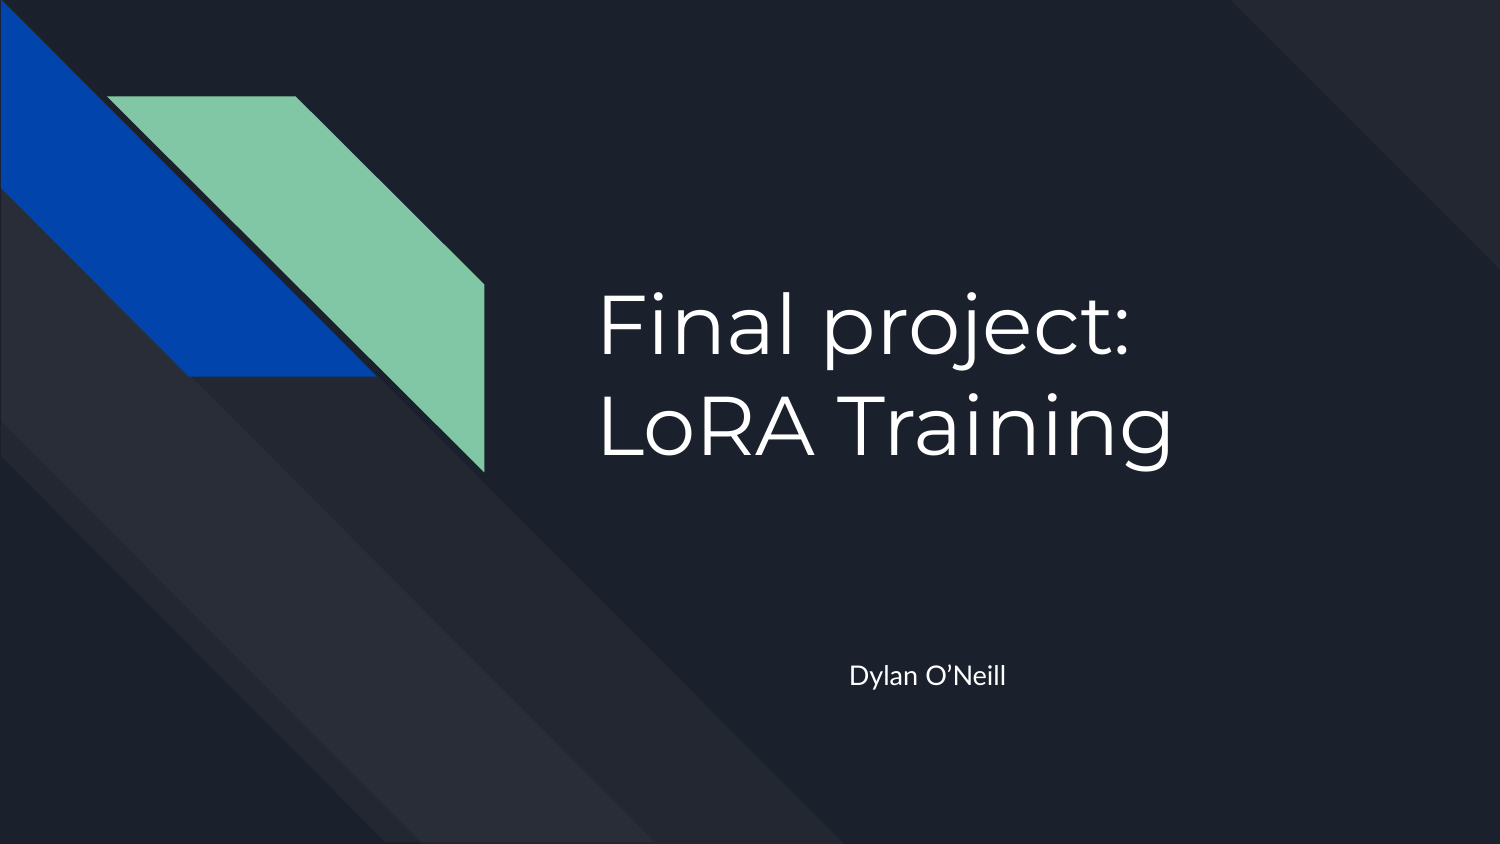

# Final project:
LoRA Training
Dylan O’Neill